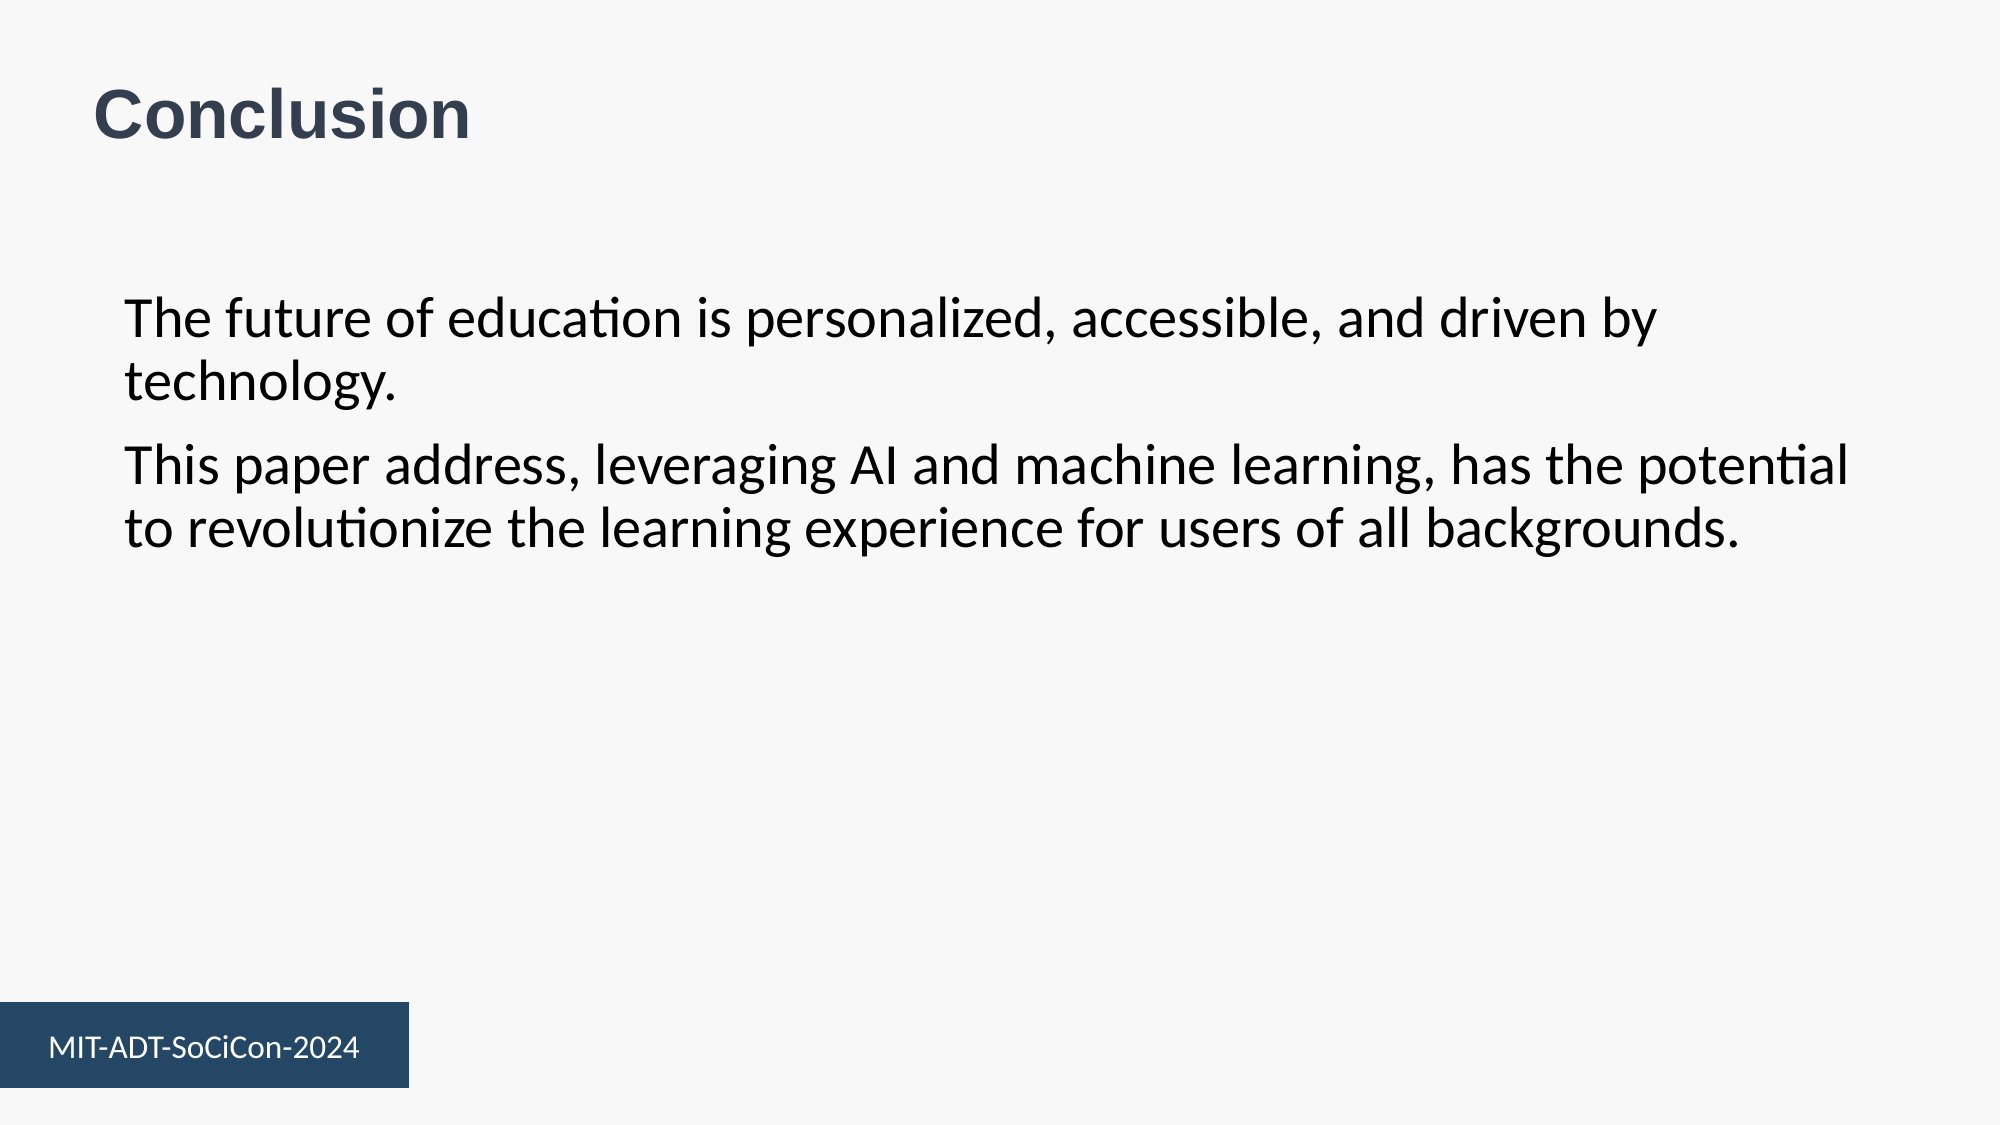

# Conclusion

The future of education is personalized, accessible, and driven by technology.
This paper address, leveraging AI and machine learning, has the potential to revolutionize the learning experience for users of all backgrounds.
MIT-ADT-SoCiCon-2024